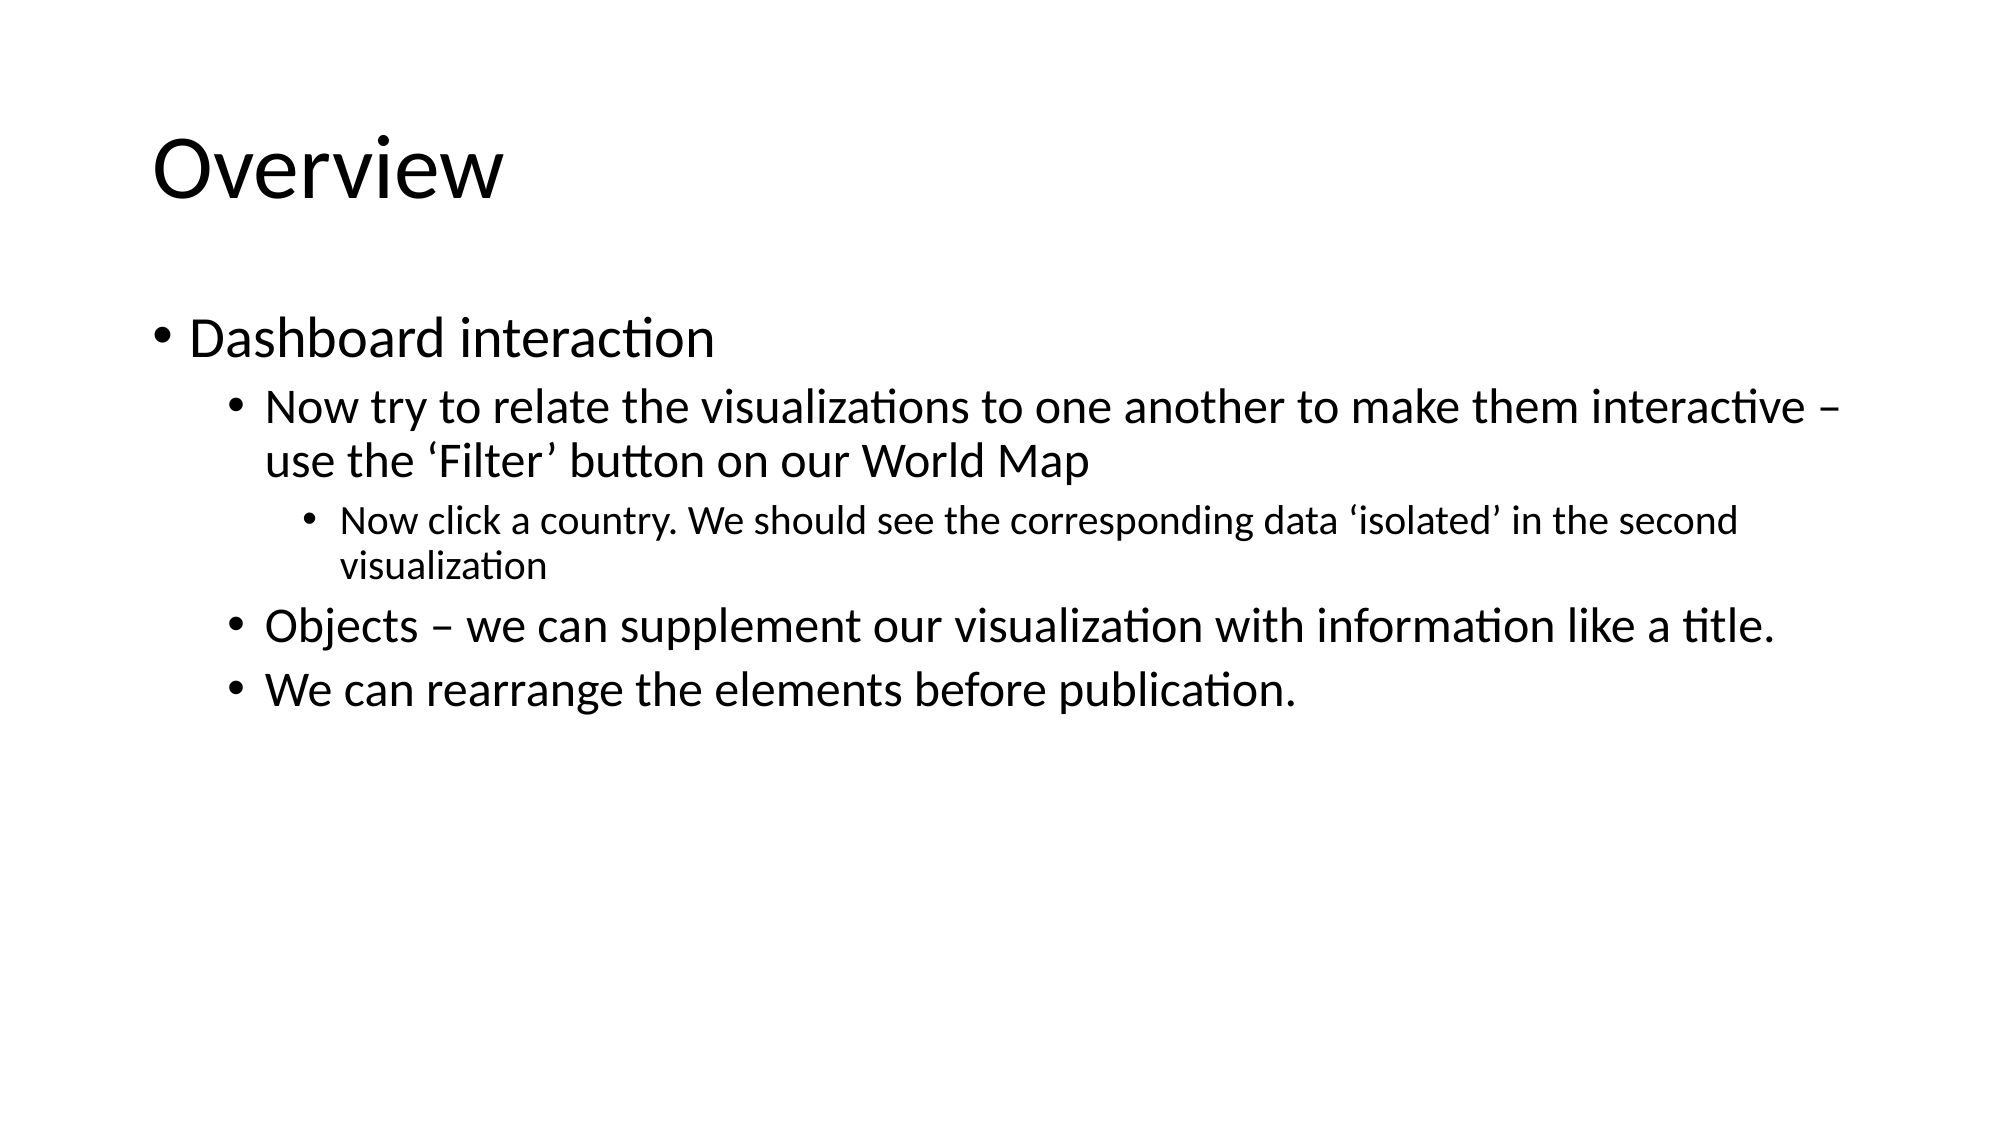

# Overview
Dashboard interaction
Now try to relate the visualizations to one another to make them interactive – use the ‘Filter’ button on our World Map
Now click a country. We should see the corresponding data ‘isolated’ in the second visualization
Objects – we can supplement our visualization with information like a title.
We can rearrange the elements before publication.